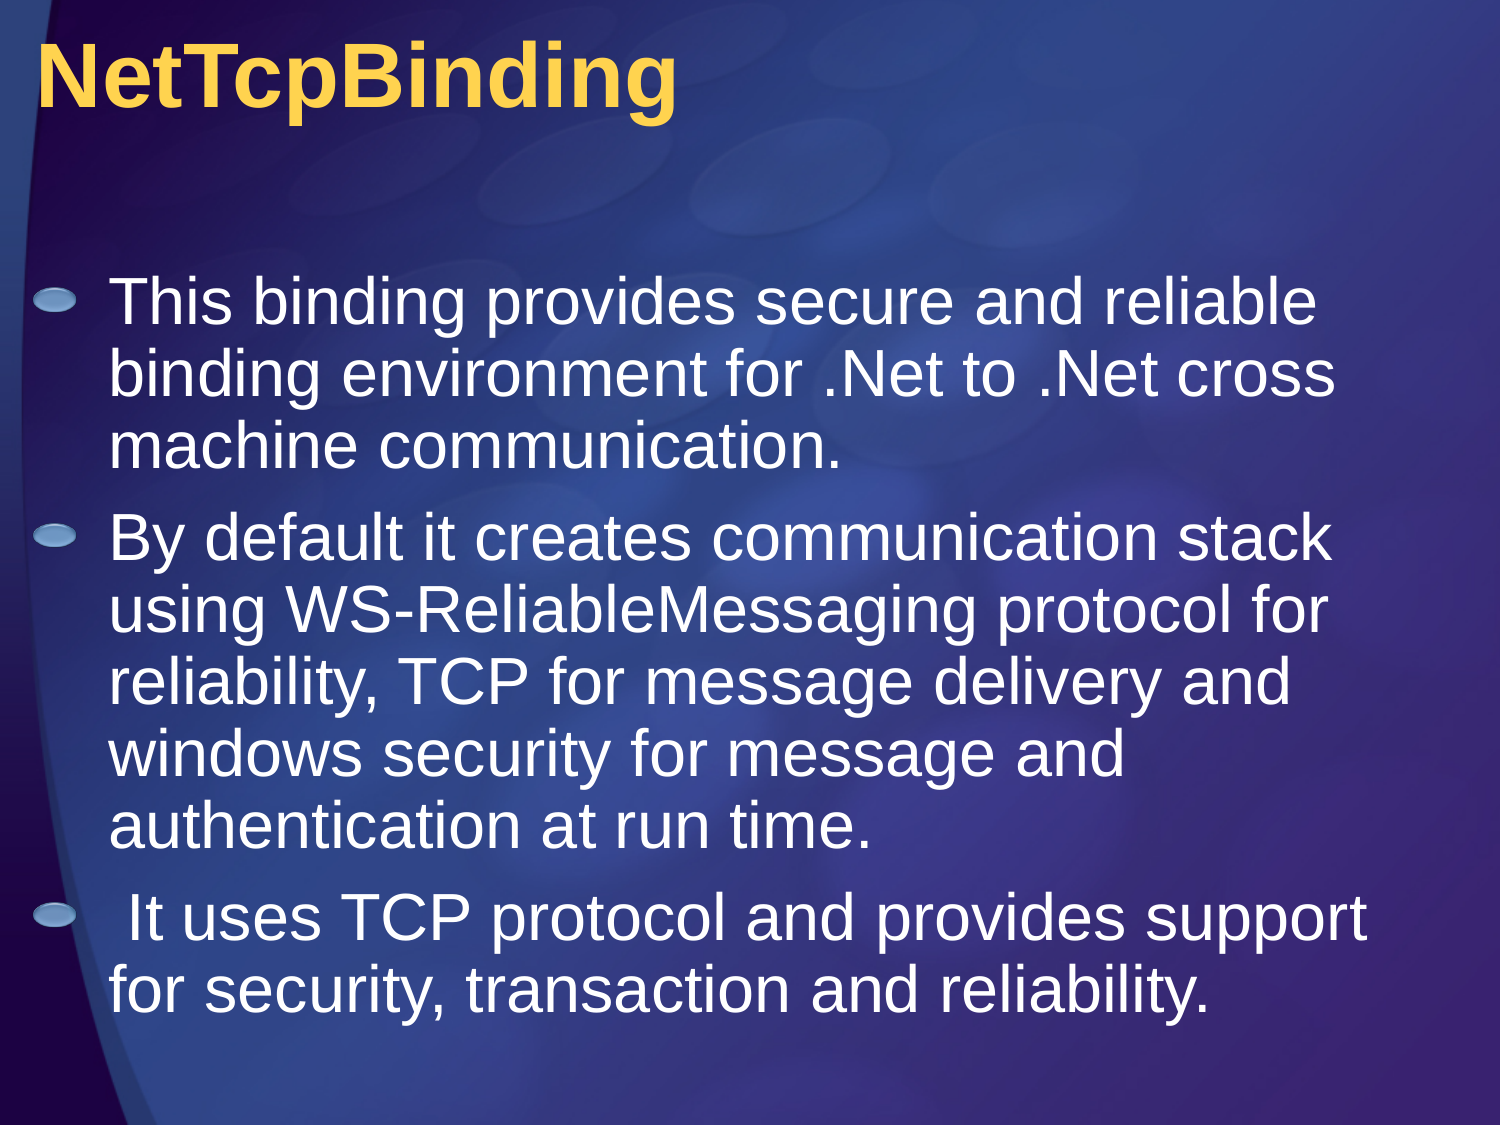

# NetTcpBinding
This binding provides secure and reliable binding environment for .Net to .Net cross machine communication.
By default it creates communication stack using WS-ReliableMessaging protocol for reliability, TCP for message delivery and windows security for message and authentication at run time.
 It uses TCP protocol and provides support for security, transaction and reliability.